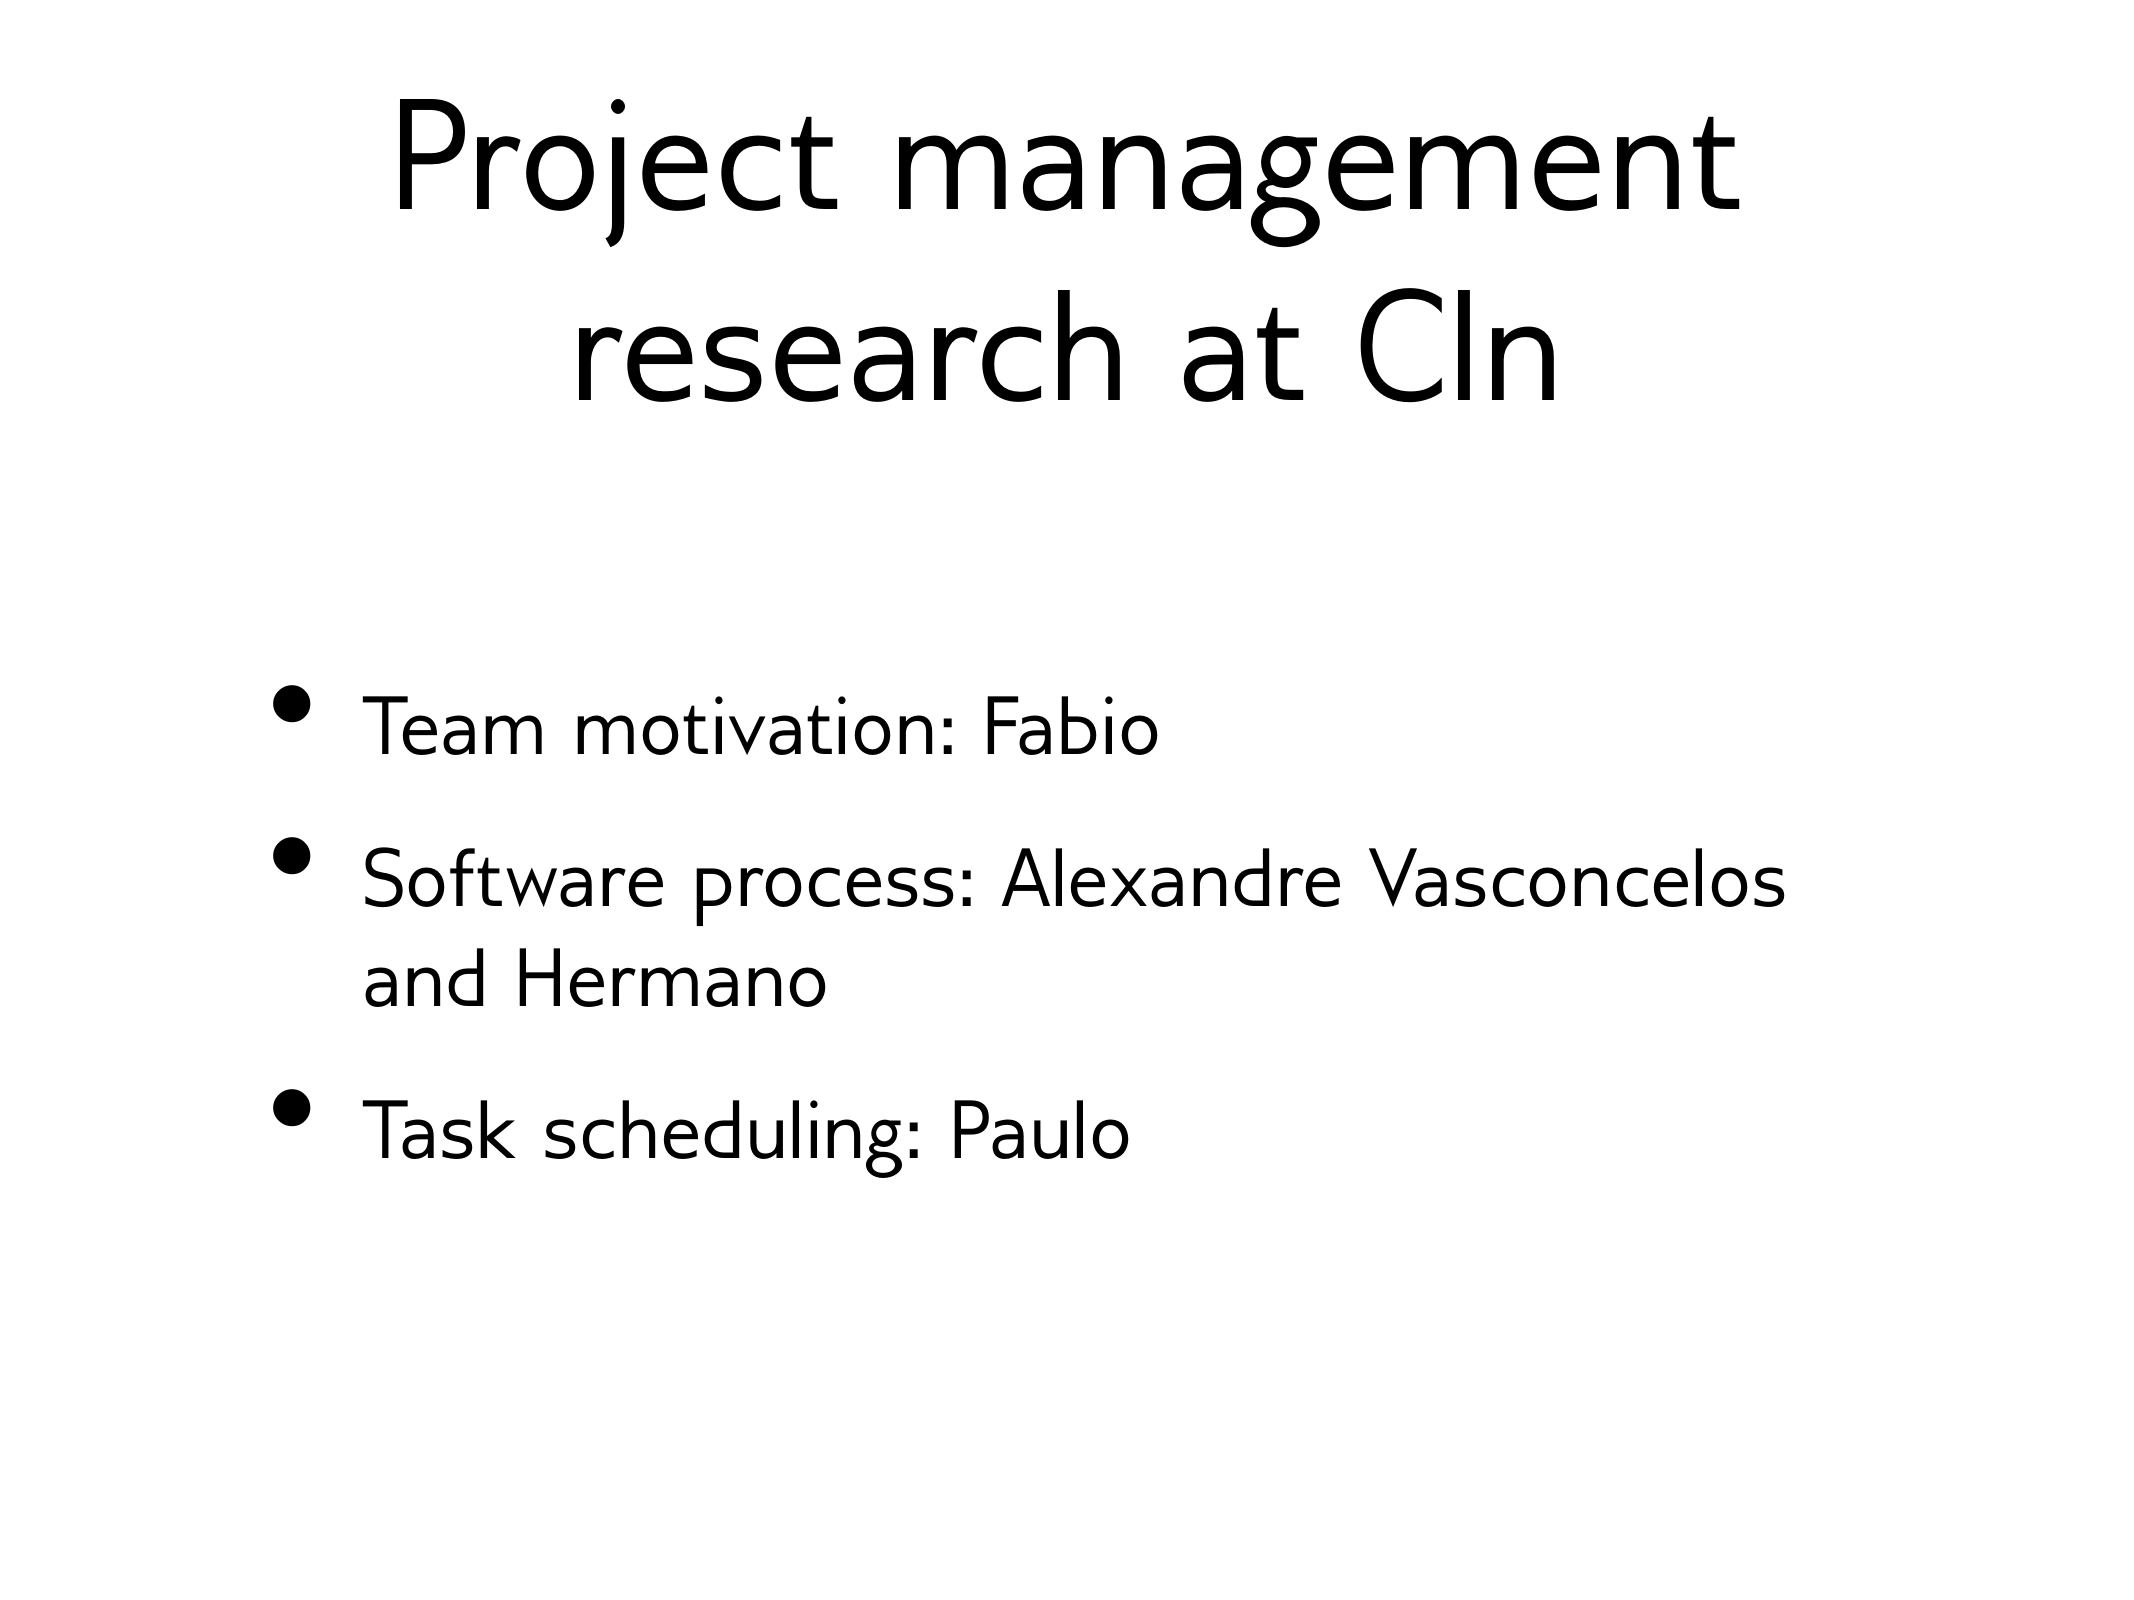

# Project management research at CIn
Team motivation: Fabio
Software process: Alexandre Vasconcelos and Hermano
Task scheduling: Paulo